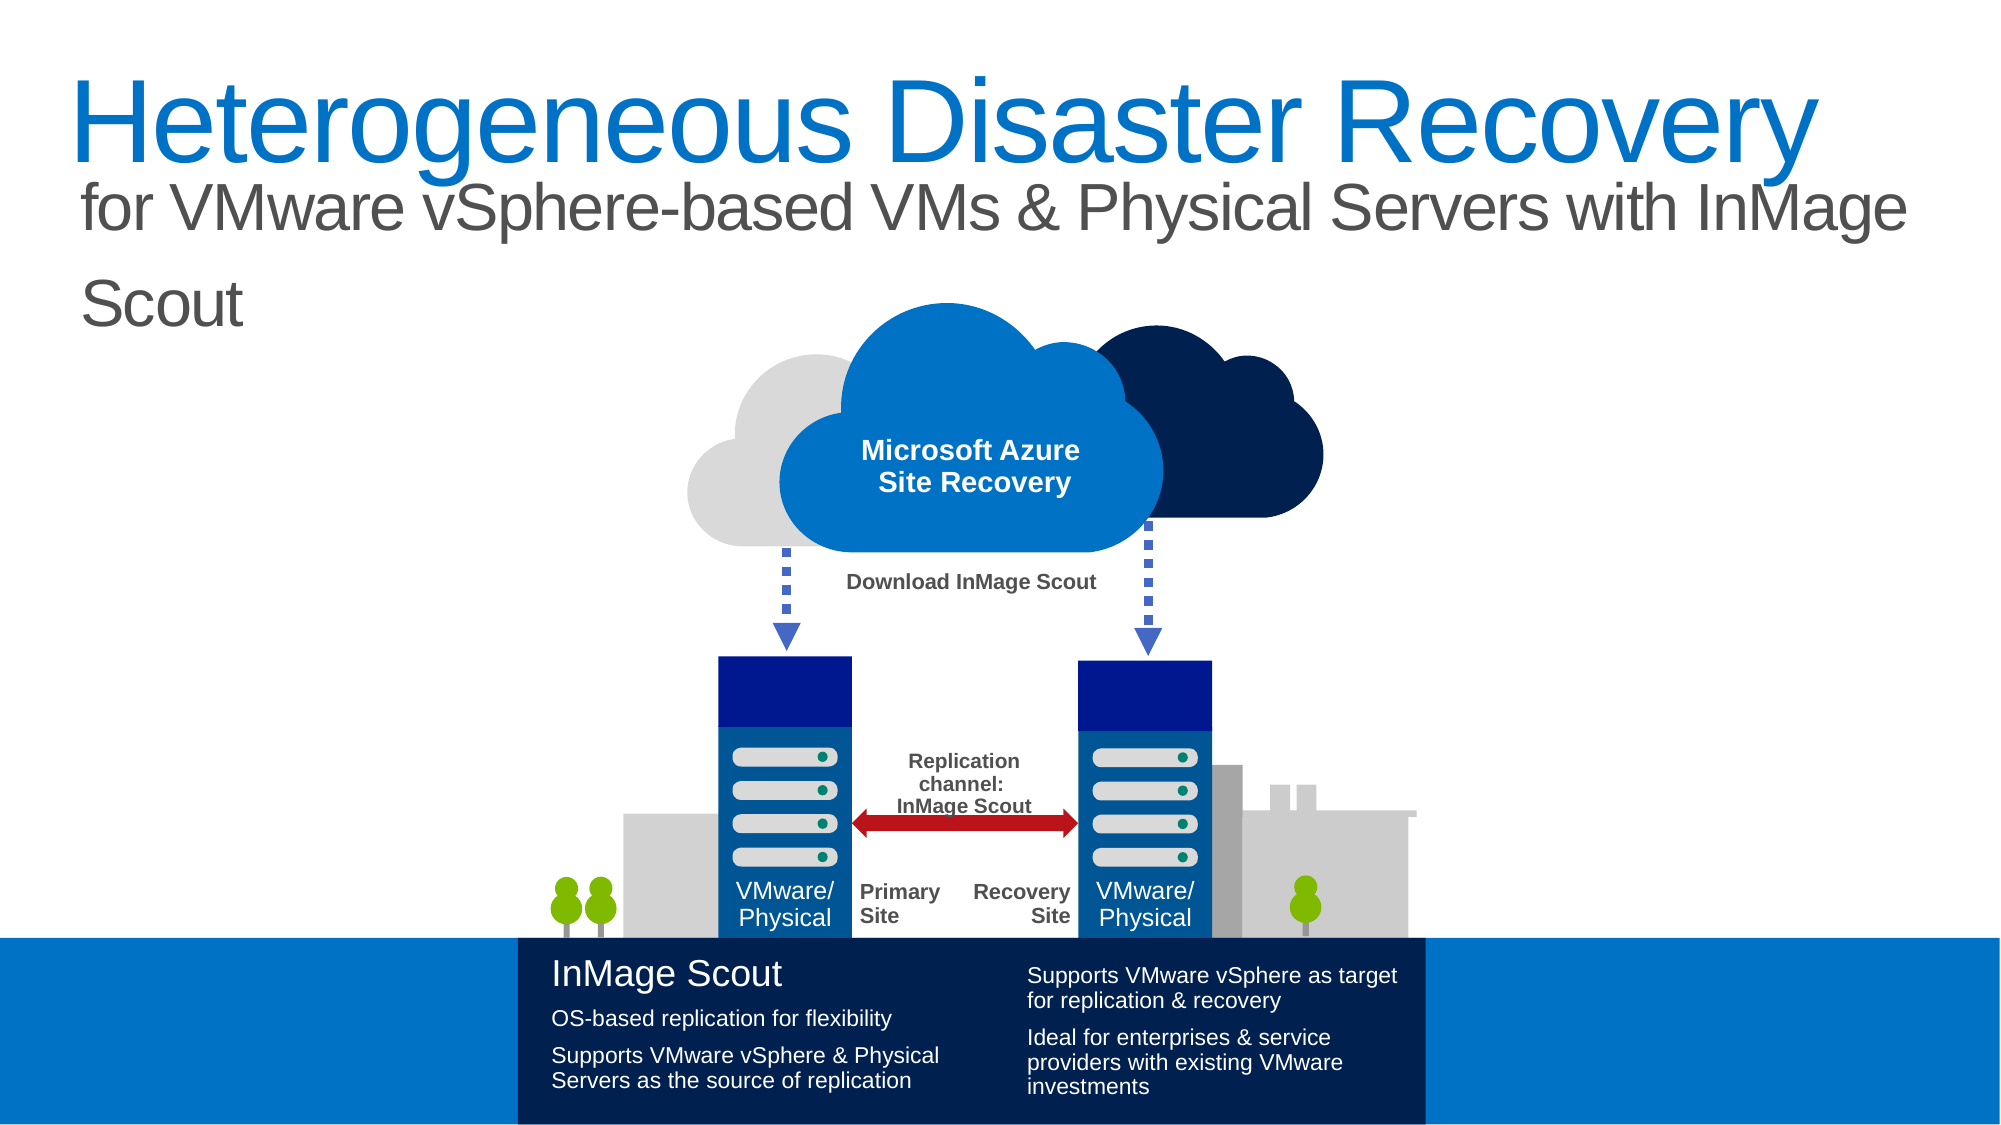

# Heterogeneous Disaster Recovery
for VMware vSphere-based VMs & Physical Servers with InMage Scout

Microsoft Azure
Site Recovery
Download InMage Scout

Primary Site
VMware/Physical

Recovery Site
VMware/Physical
Replication channel:
InMage Scout

InMage Scout
OS-based replication for flexibility
Supports VMware vSphere & Physical
Servers as the source of replication

Supports VMware vSphere as target for replication & recovery
Ideal for enterprises & service providers with existing VMware investments